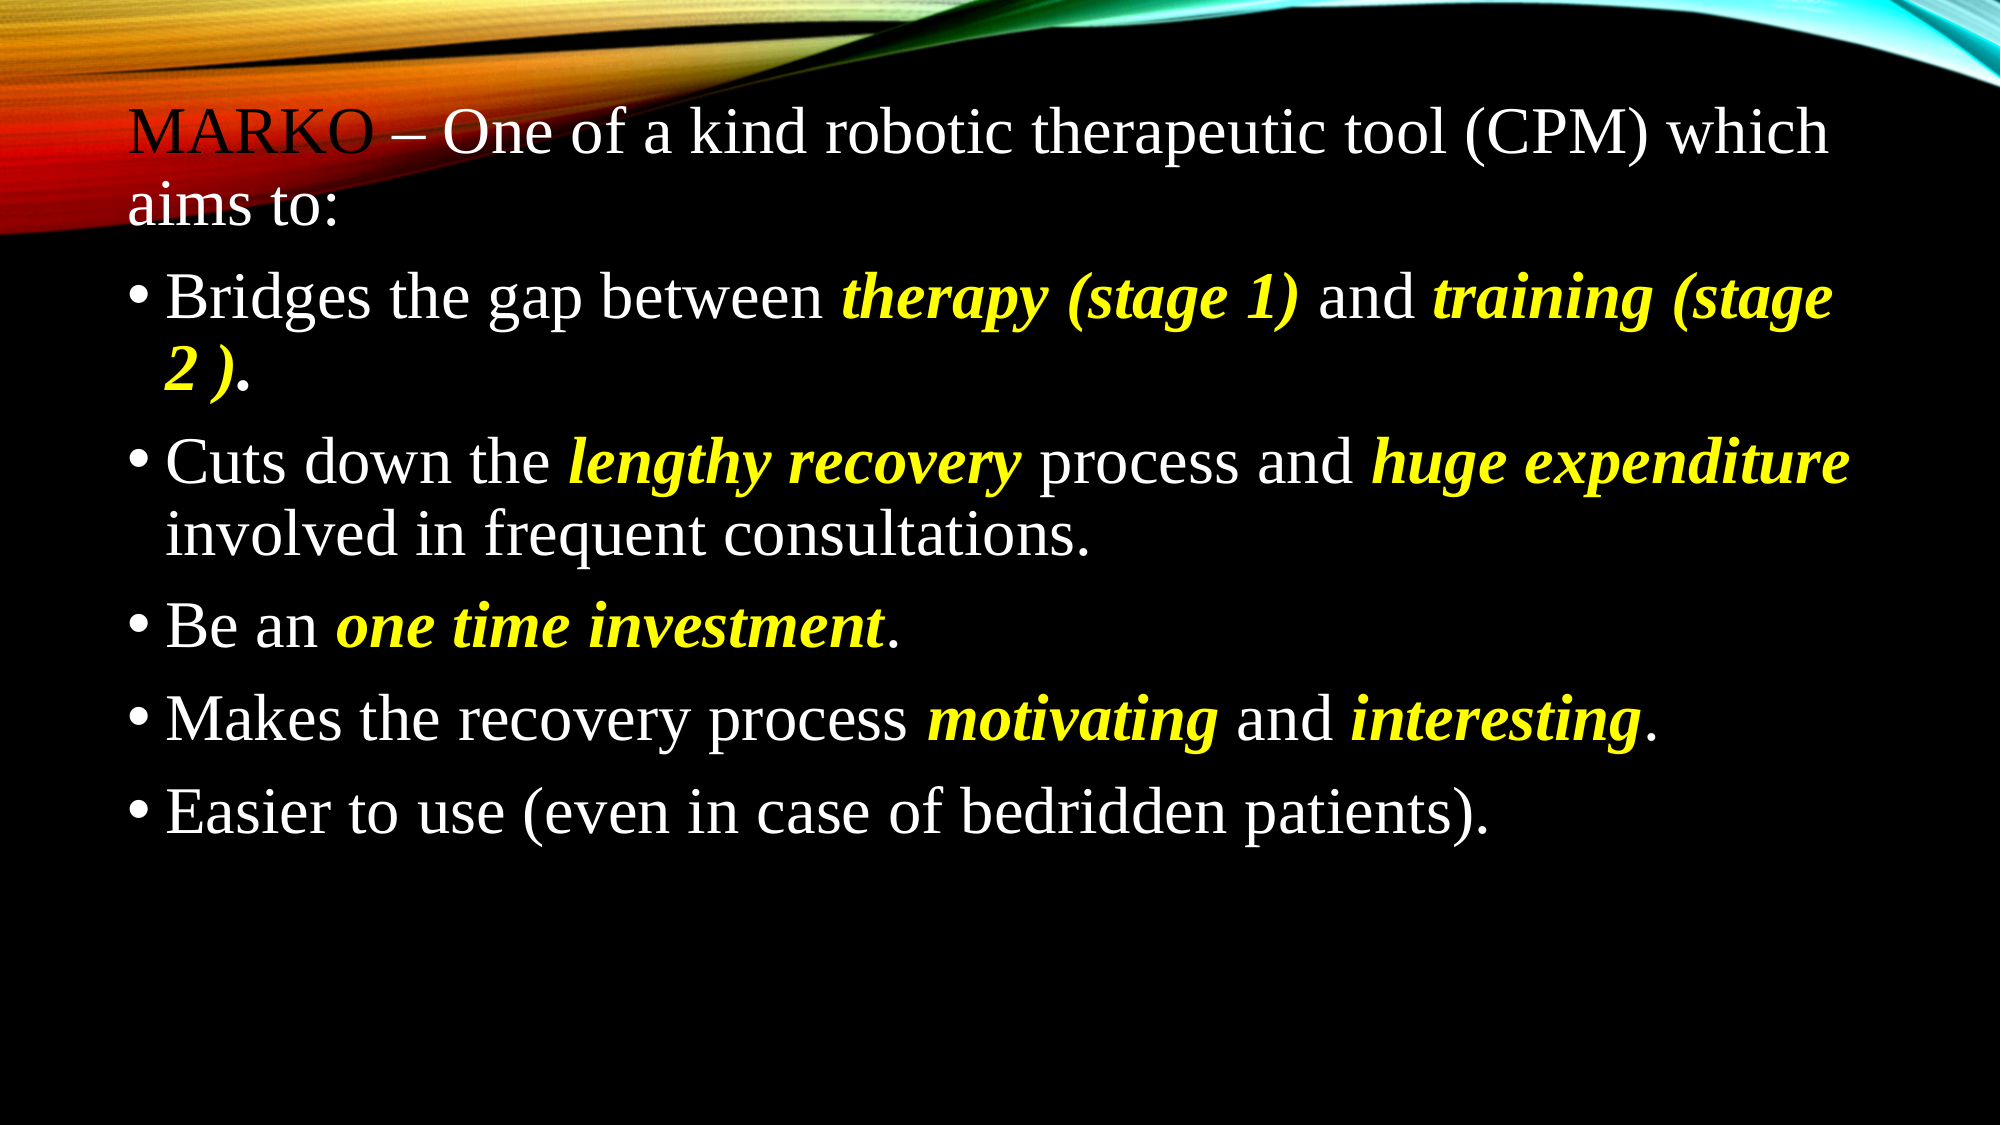

MARKO – One of a kind robotic therapeutic tool (CPM) which aims to:
Bridges the gap between therapy (stage 1) and training (stage 2 ).
Cuts down the lengthy recovery process and huge expenditure involved in frequent consultations.
Be an one time investment.
Makes the recovery process motivating and interesting.
Easier to use (even in case of bedridden patients).